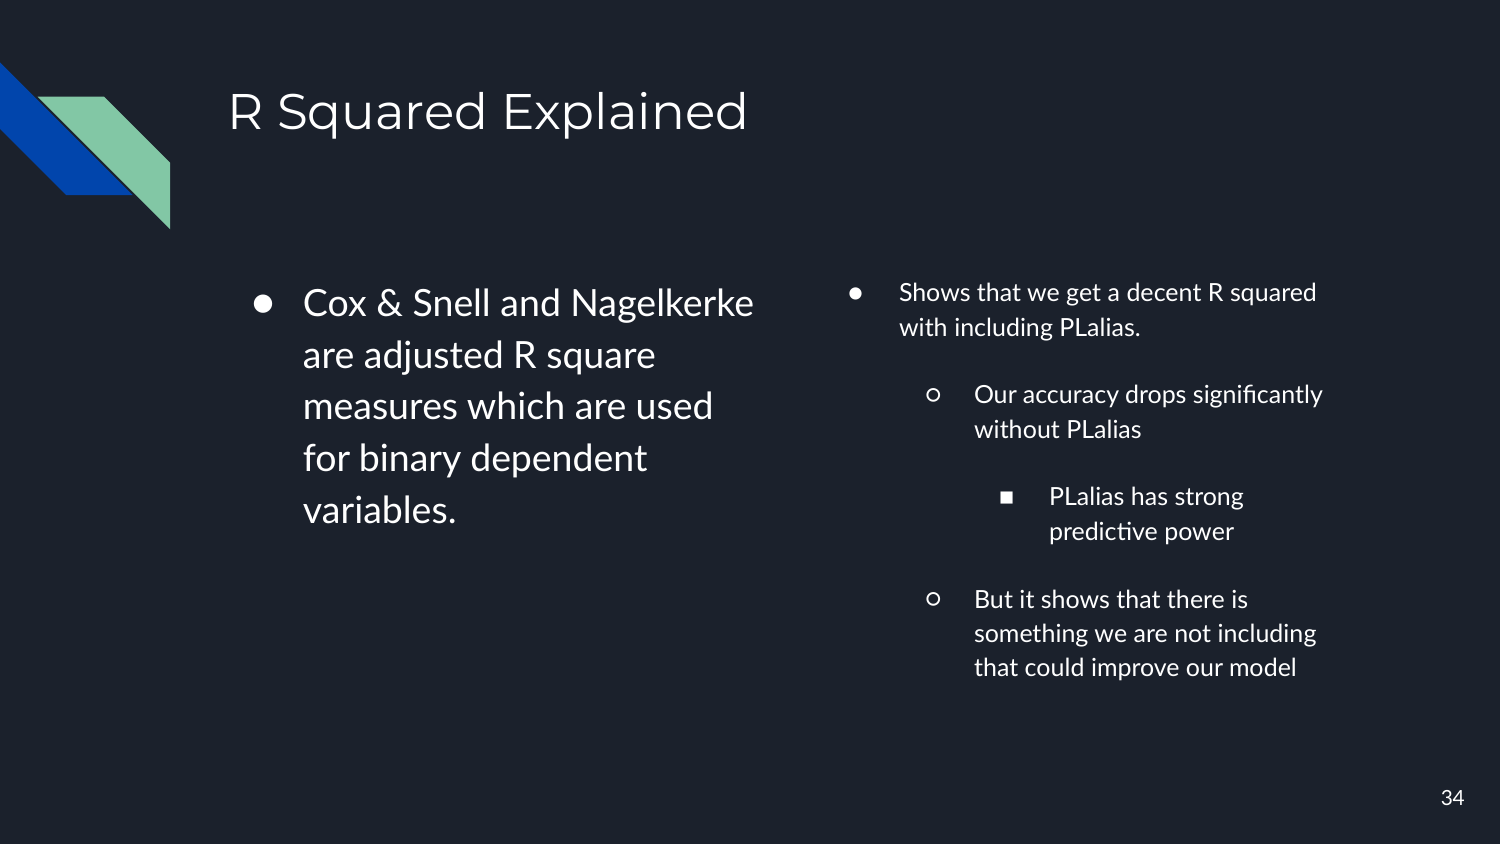

# R Squared Explained
Cox & Snell and Nagelkerke are adjusted R square measures which are used for binary dependent variables.
Shows that we get a decent R squared with including PLalias.
Our accuracy drops significantly without PLalias
PLalias has strong predictive power
But it shows that there is something we are not including that could improve our model
34